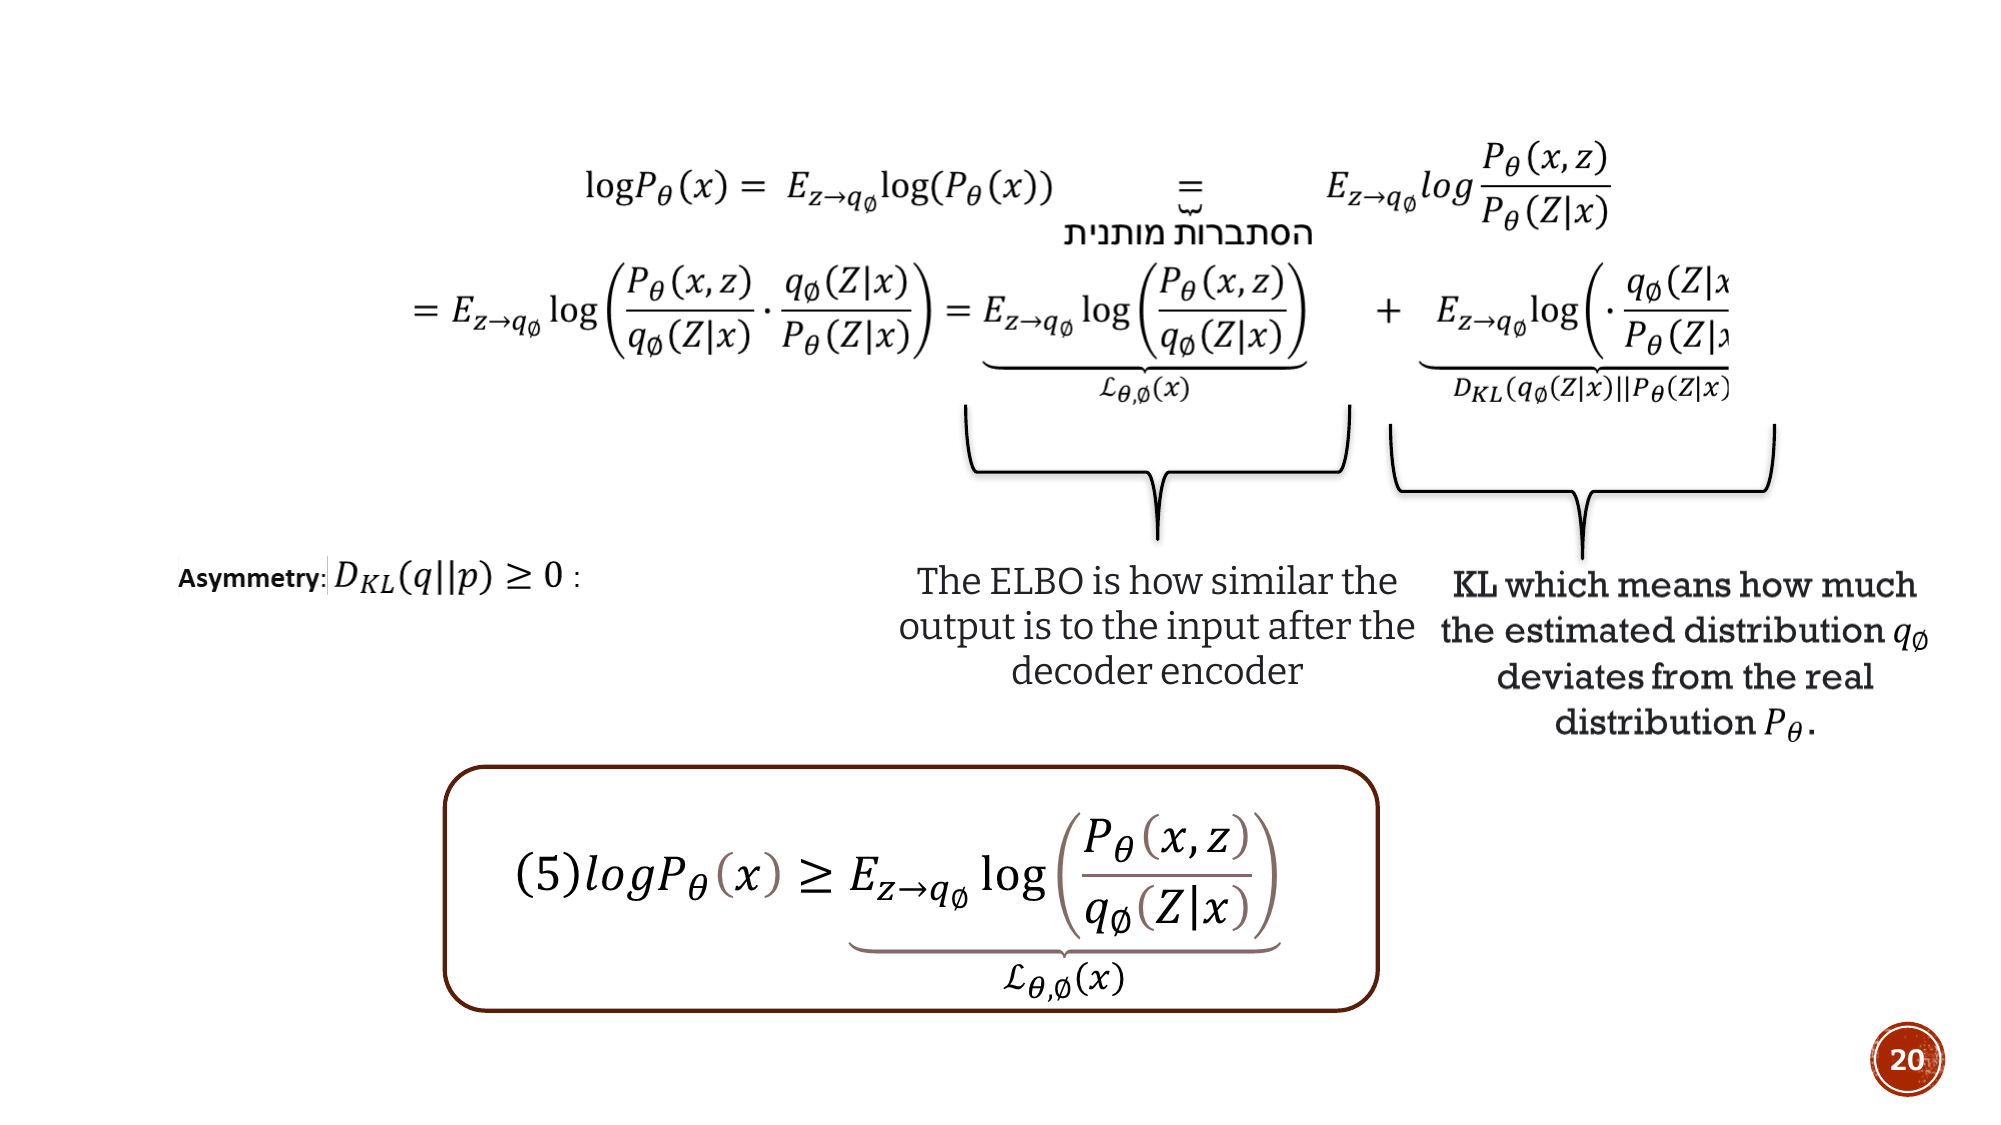

The ELBO is how similar the output is to the input after the decoder encoder

20